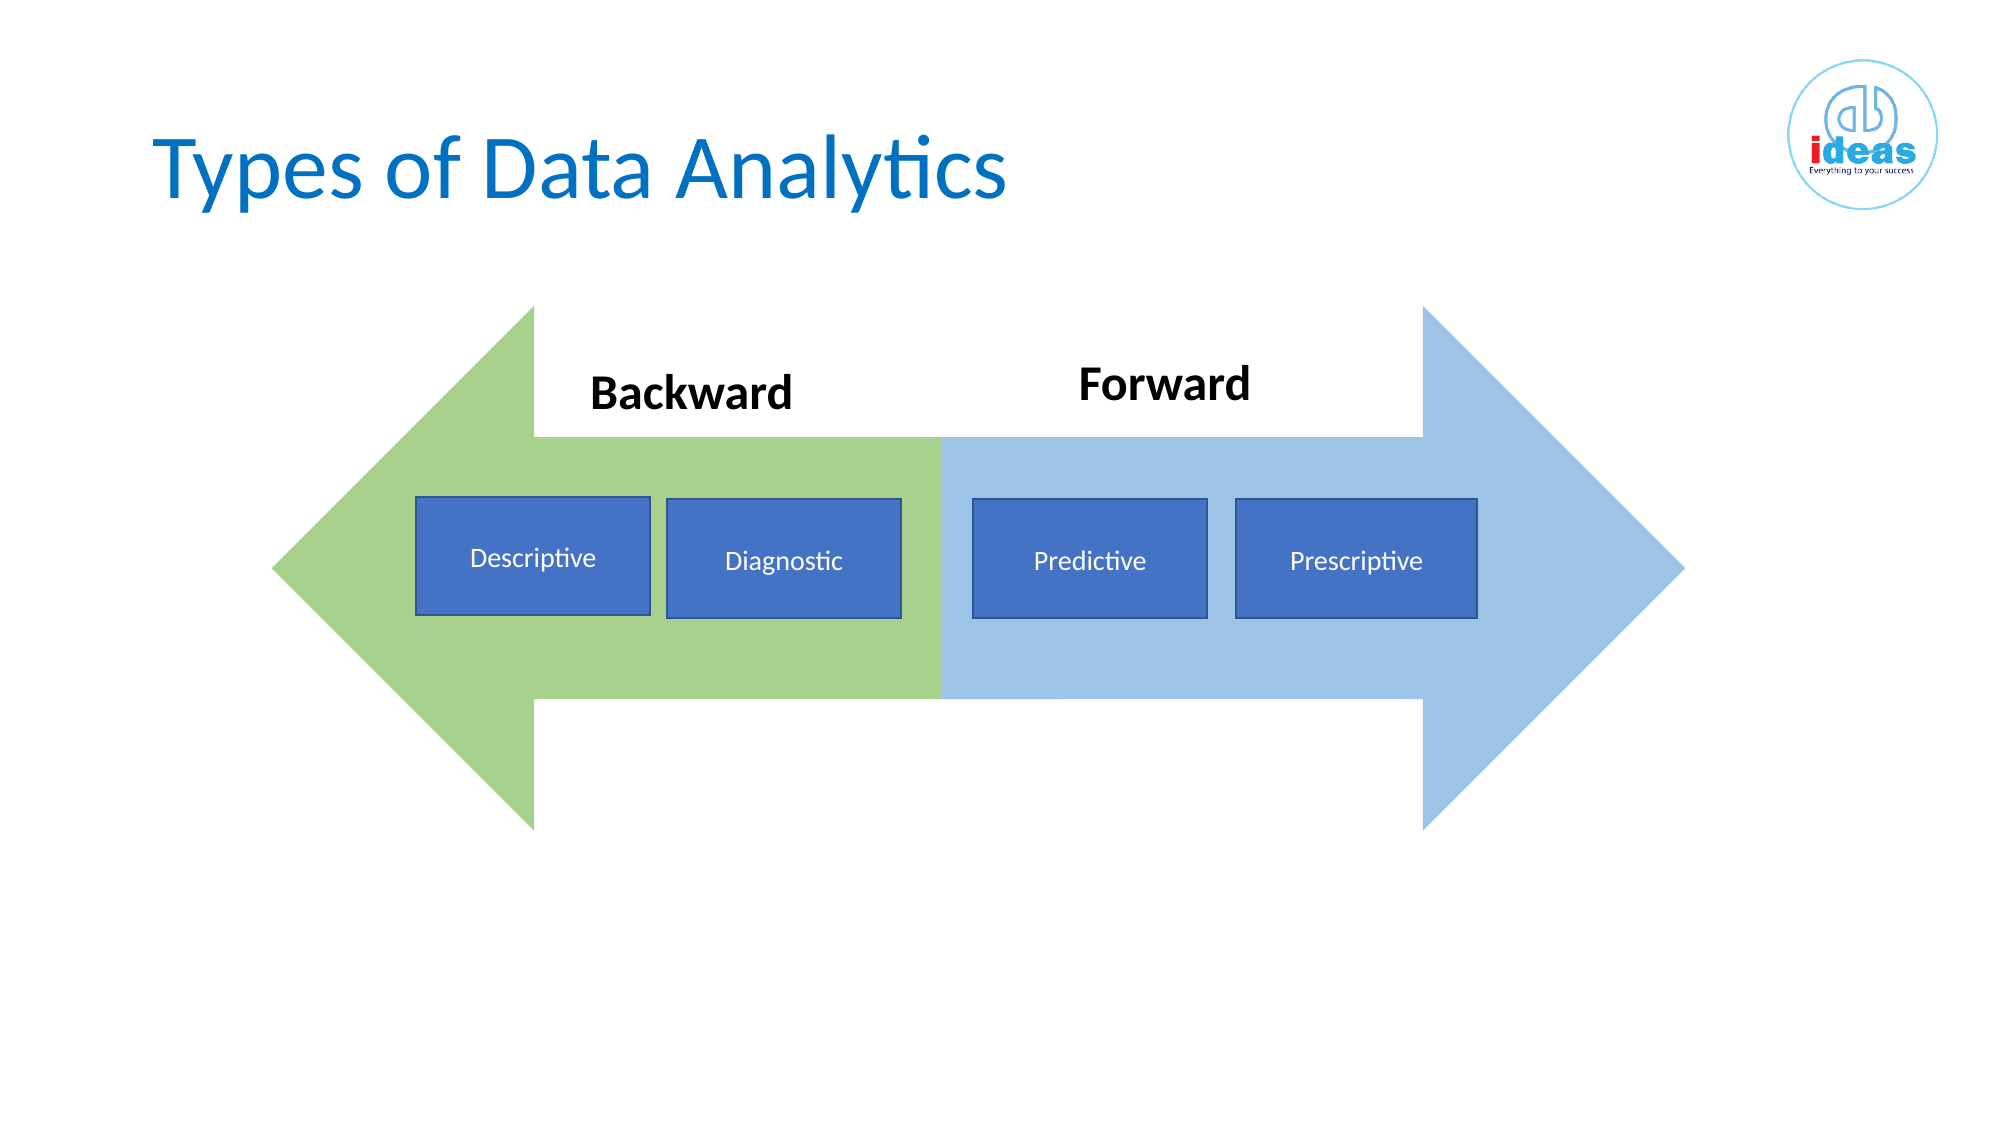

# Types of Data Analytics

Forward
Backward
Descriptive
Diagnostic
Predictive
Prescriptive